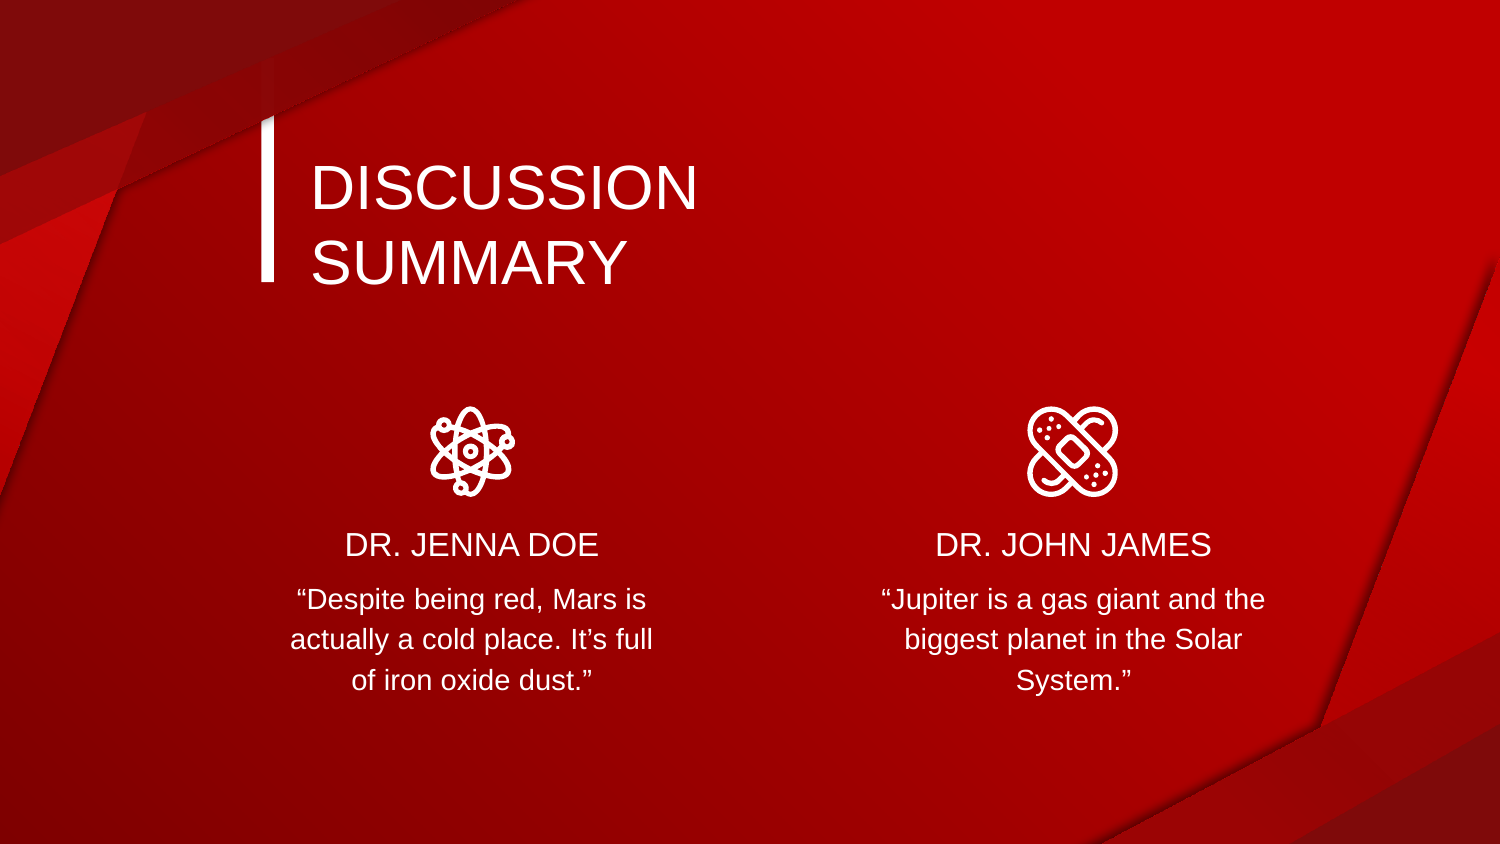

# DISCUSSION SUMMARY

DR. JENNA DOE

DR. JOHN JAMES

“Despite being red, Mars is actually a cold place. It’s full of iron oxide dust.”

“Jupiter is a gas giant and the biggest planet in the Solar System.”